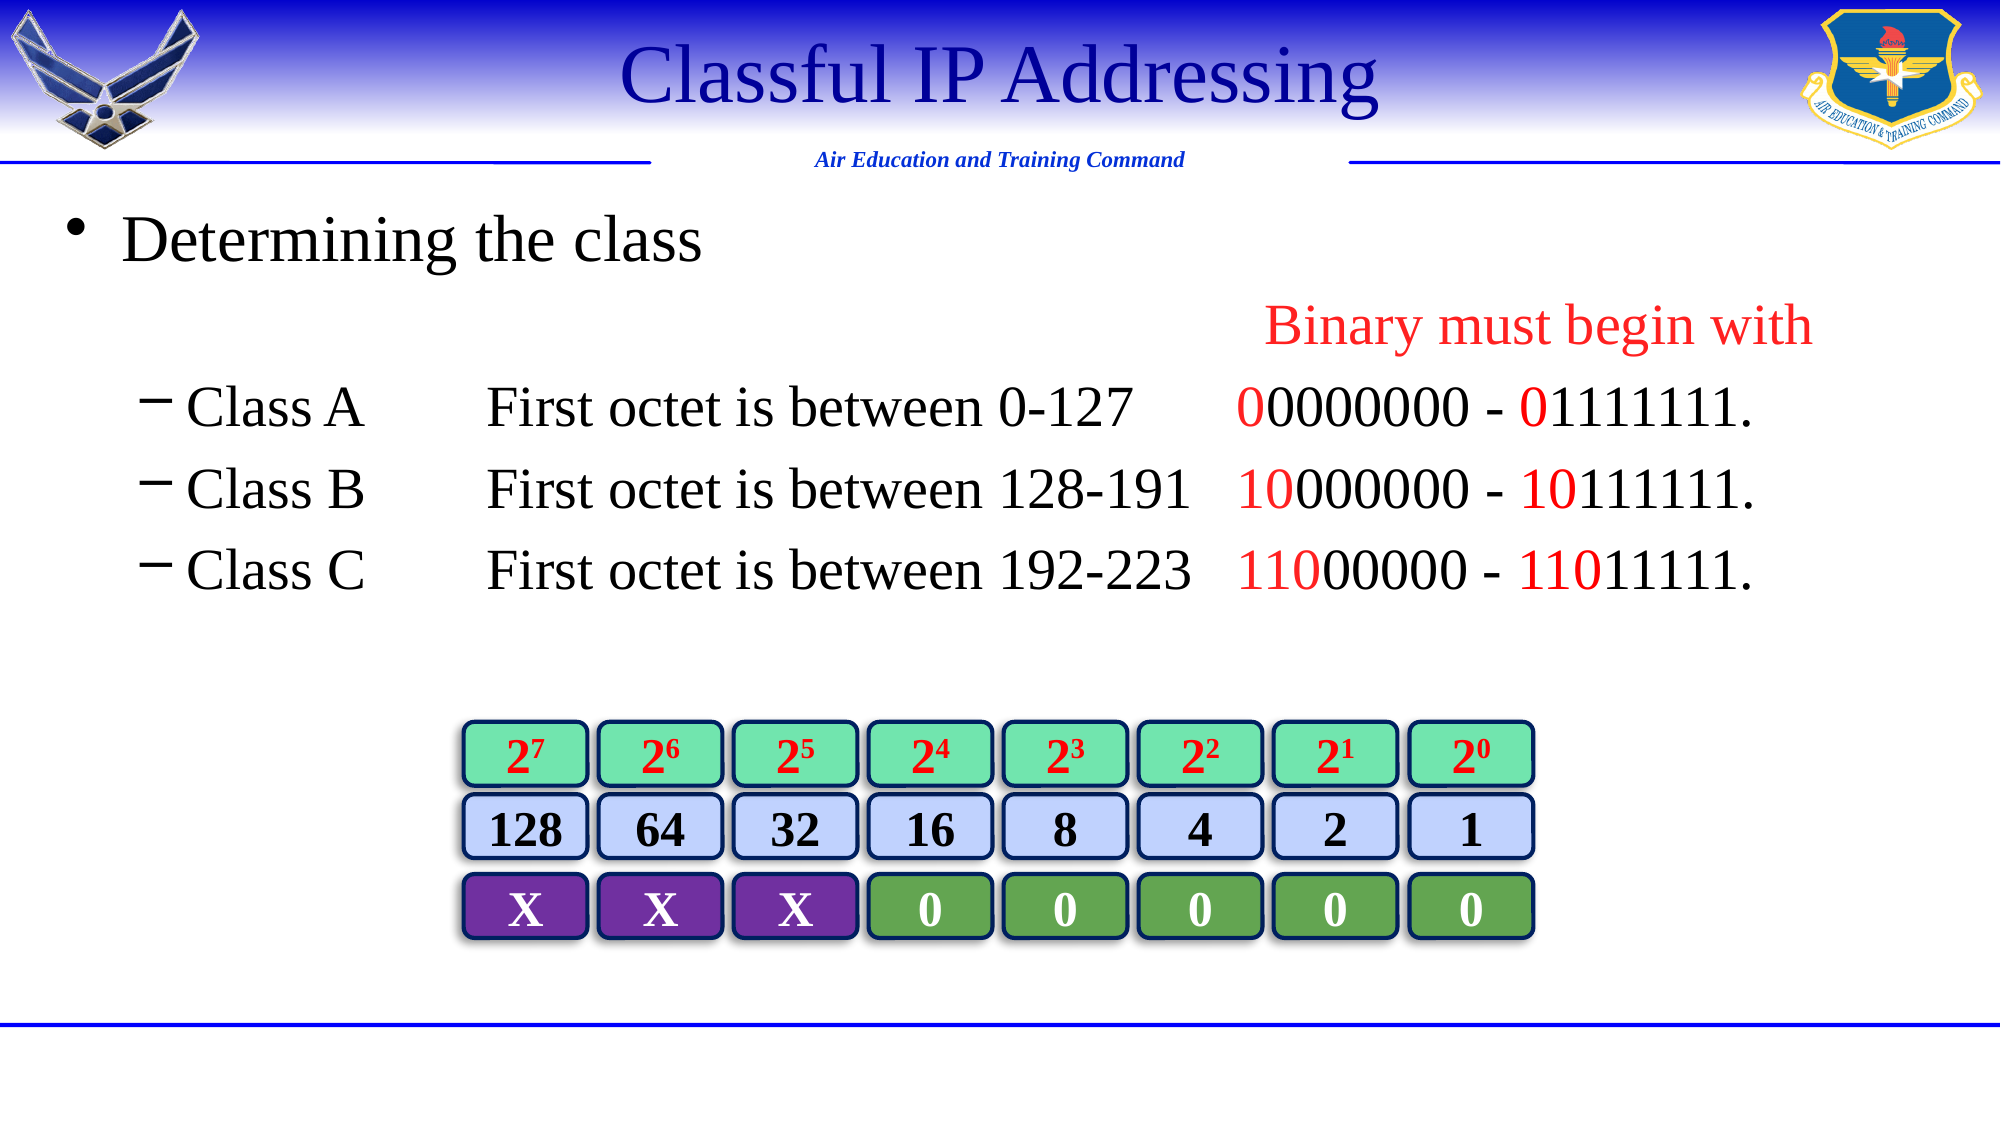

# Classful IP Addressing
Determining the class
					Binary must begin with
Class A	First octet is between 0-127	00000000 - 01111111.
Class B	First octet is between 128-191	10000000 - 10111111.
Class C	First octet is between 192-223	11000000 - 11011111.

27
26
25
24
23
22
21
20
128
64
32
16
8
4
2
1
X
X
X
0
0
0
0
0